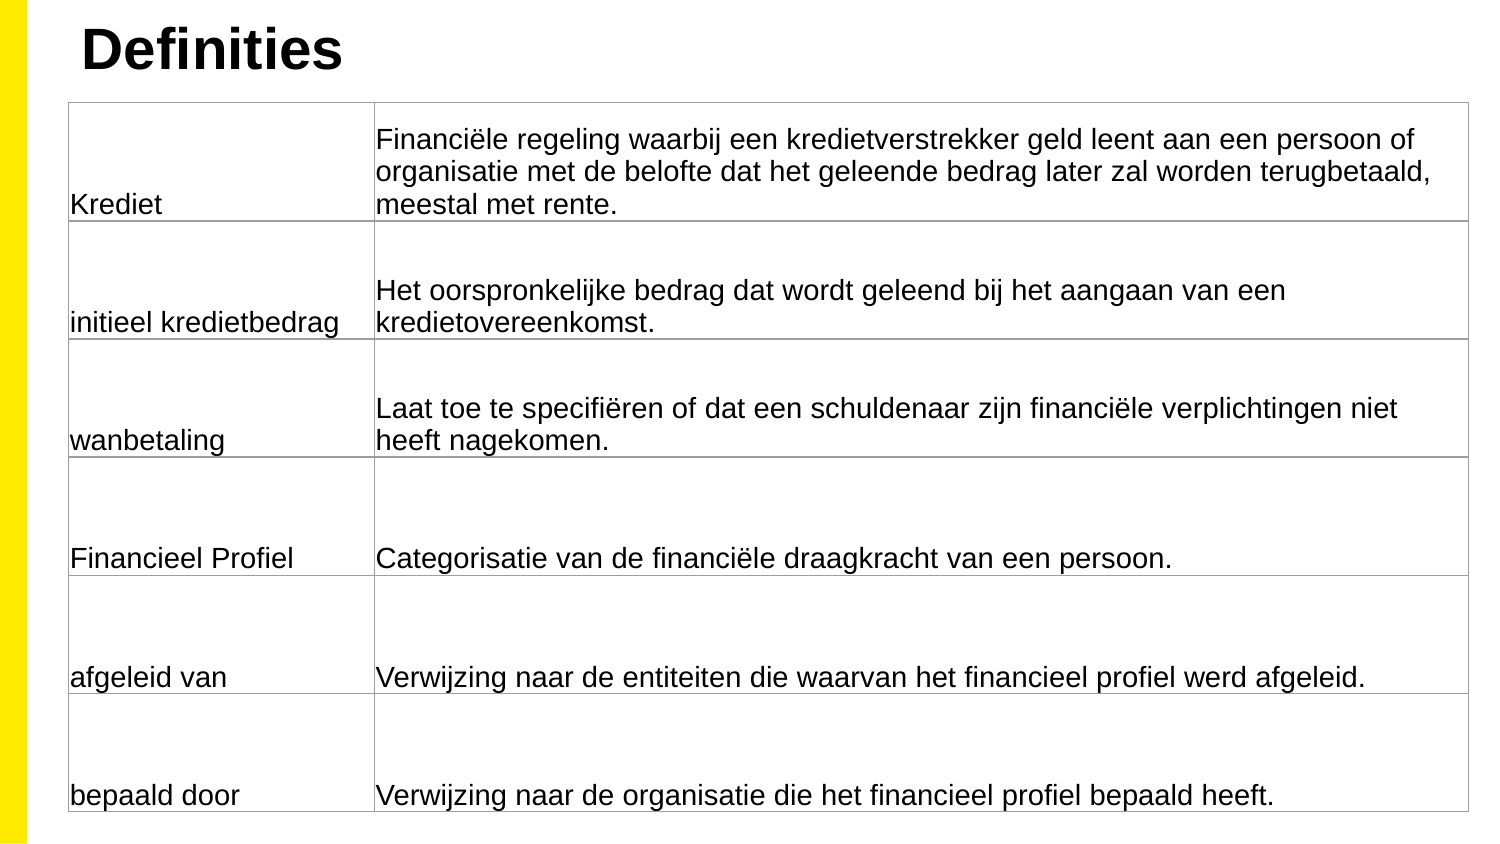

Definities
| Krediet | Financiële regeling waarbij een kredietverstrekker geld leent aan een persoon of organisatie met de belofte dat het geleende bedrag later zal worden terugbetaald, meestal met rente. |
| --- | --- |
| initieel kredietbedrag | Het oorspronkelijke bedrag dat wordt geleend bij het aangaan van een kredietovereenkomst. |
| wanbetaling | Laat toe te specifiëren of dat een schuldenaar zijn financiële verplichtingen niet heeft nagekomen. |
| Financieel Profiel | Categorisatie van de financiële draagkracht van een persoon. |
| afgeleid van | Verwijzing naar de entiteiten die waarvan het financieel profiel werd afgeleid. |
| bepaald door | Verwijzing naar de organisatie die het financieel profiel bepaald heeft. |